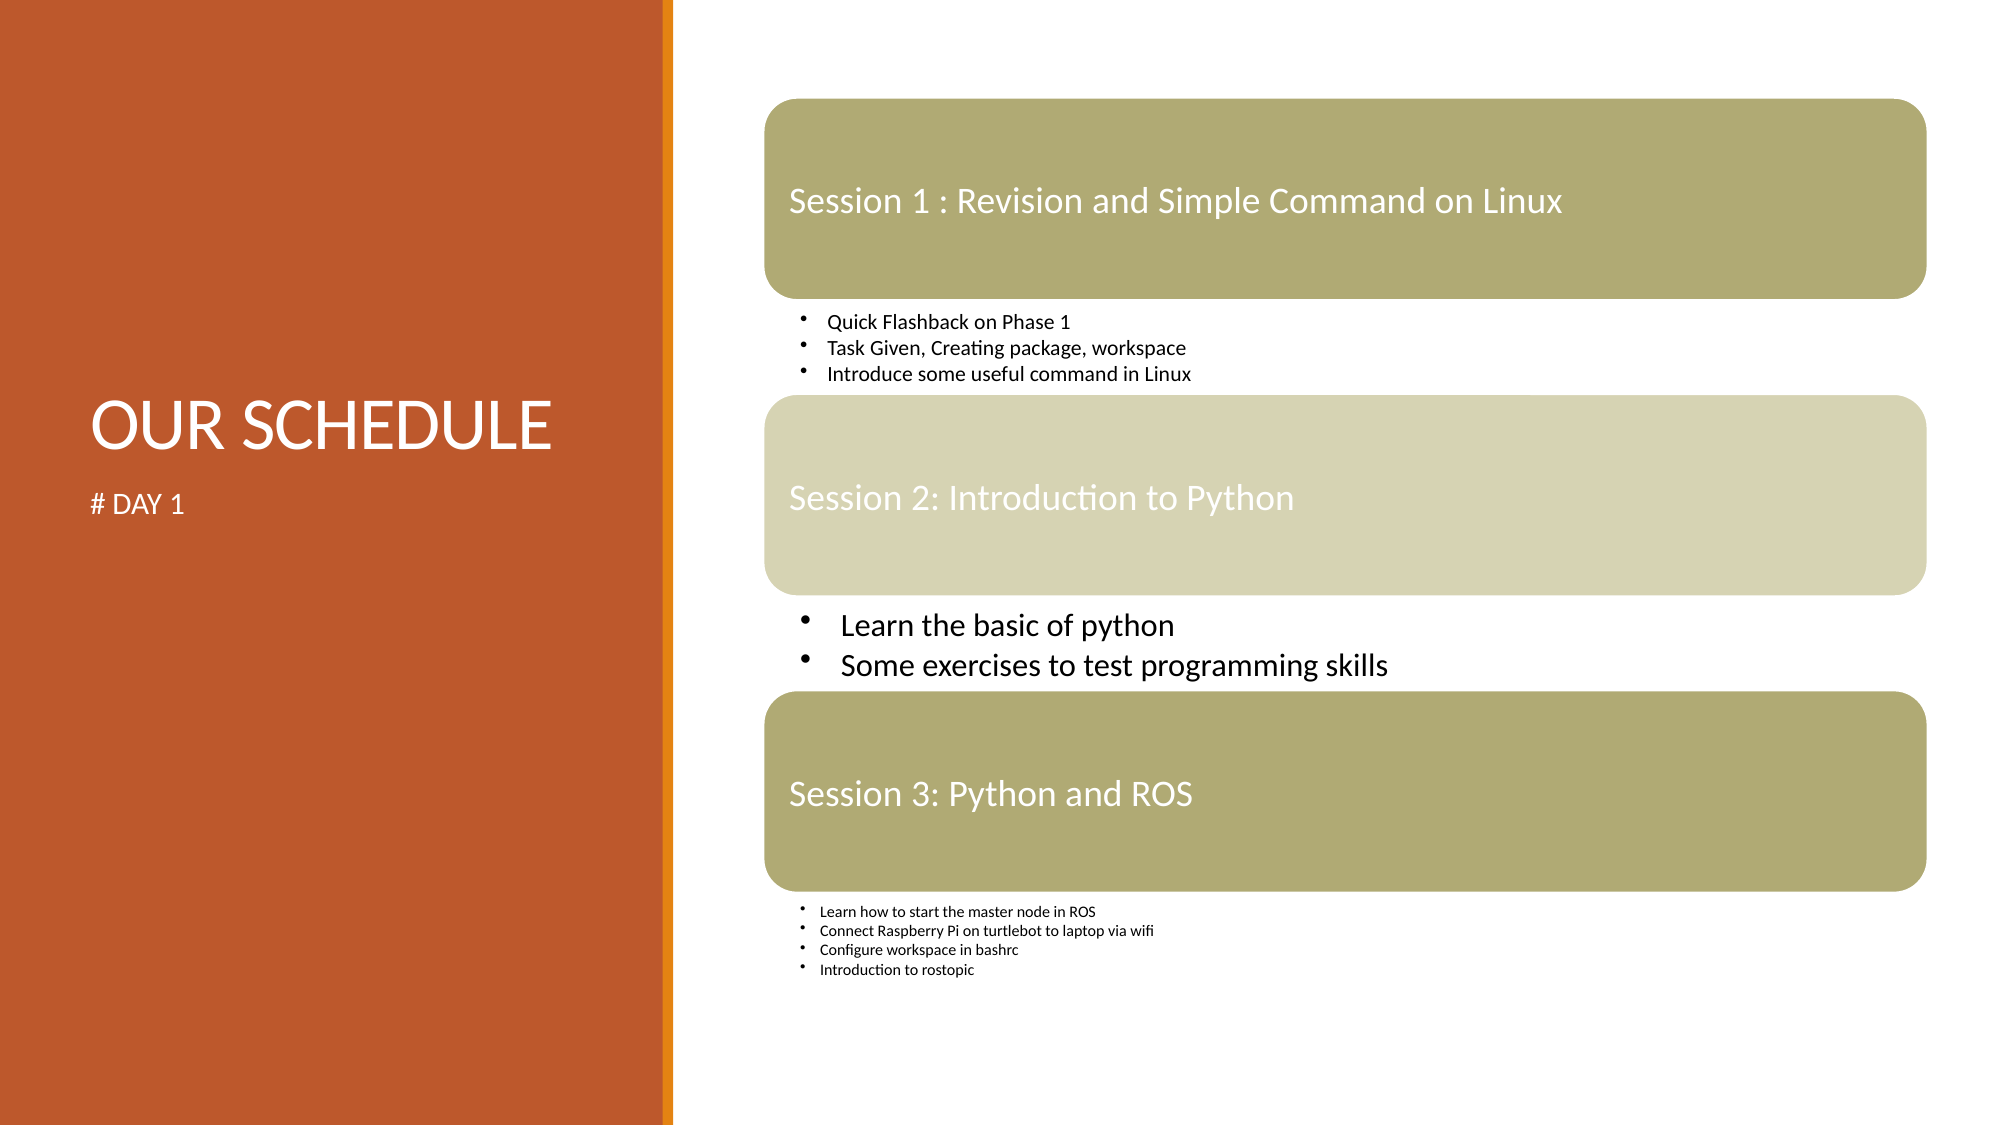

# OUR SCHEDULE
Session 1 : Revision and Simple Command on Linux
Quick Flashback on Phase 1
Session 3: Python and ROS
Task Given, Creating package, workspace
Introduce some useful command in Linux
Learn how to start the master node in ROS
Connect Raspberry Pi on turtlebot to laptop via wifi
Configure workspace in bashrc
Introduction to rostopic
Session 2: Introduction to Python
Learn the basic of python
Some exercises to test programming skills
# DAY 1